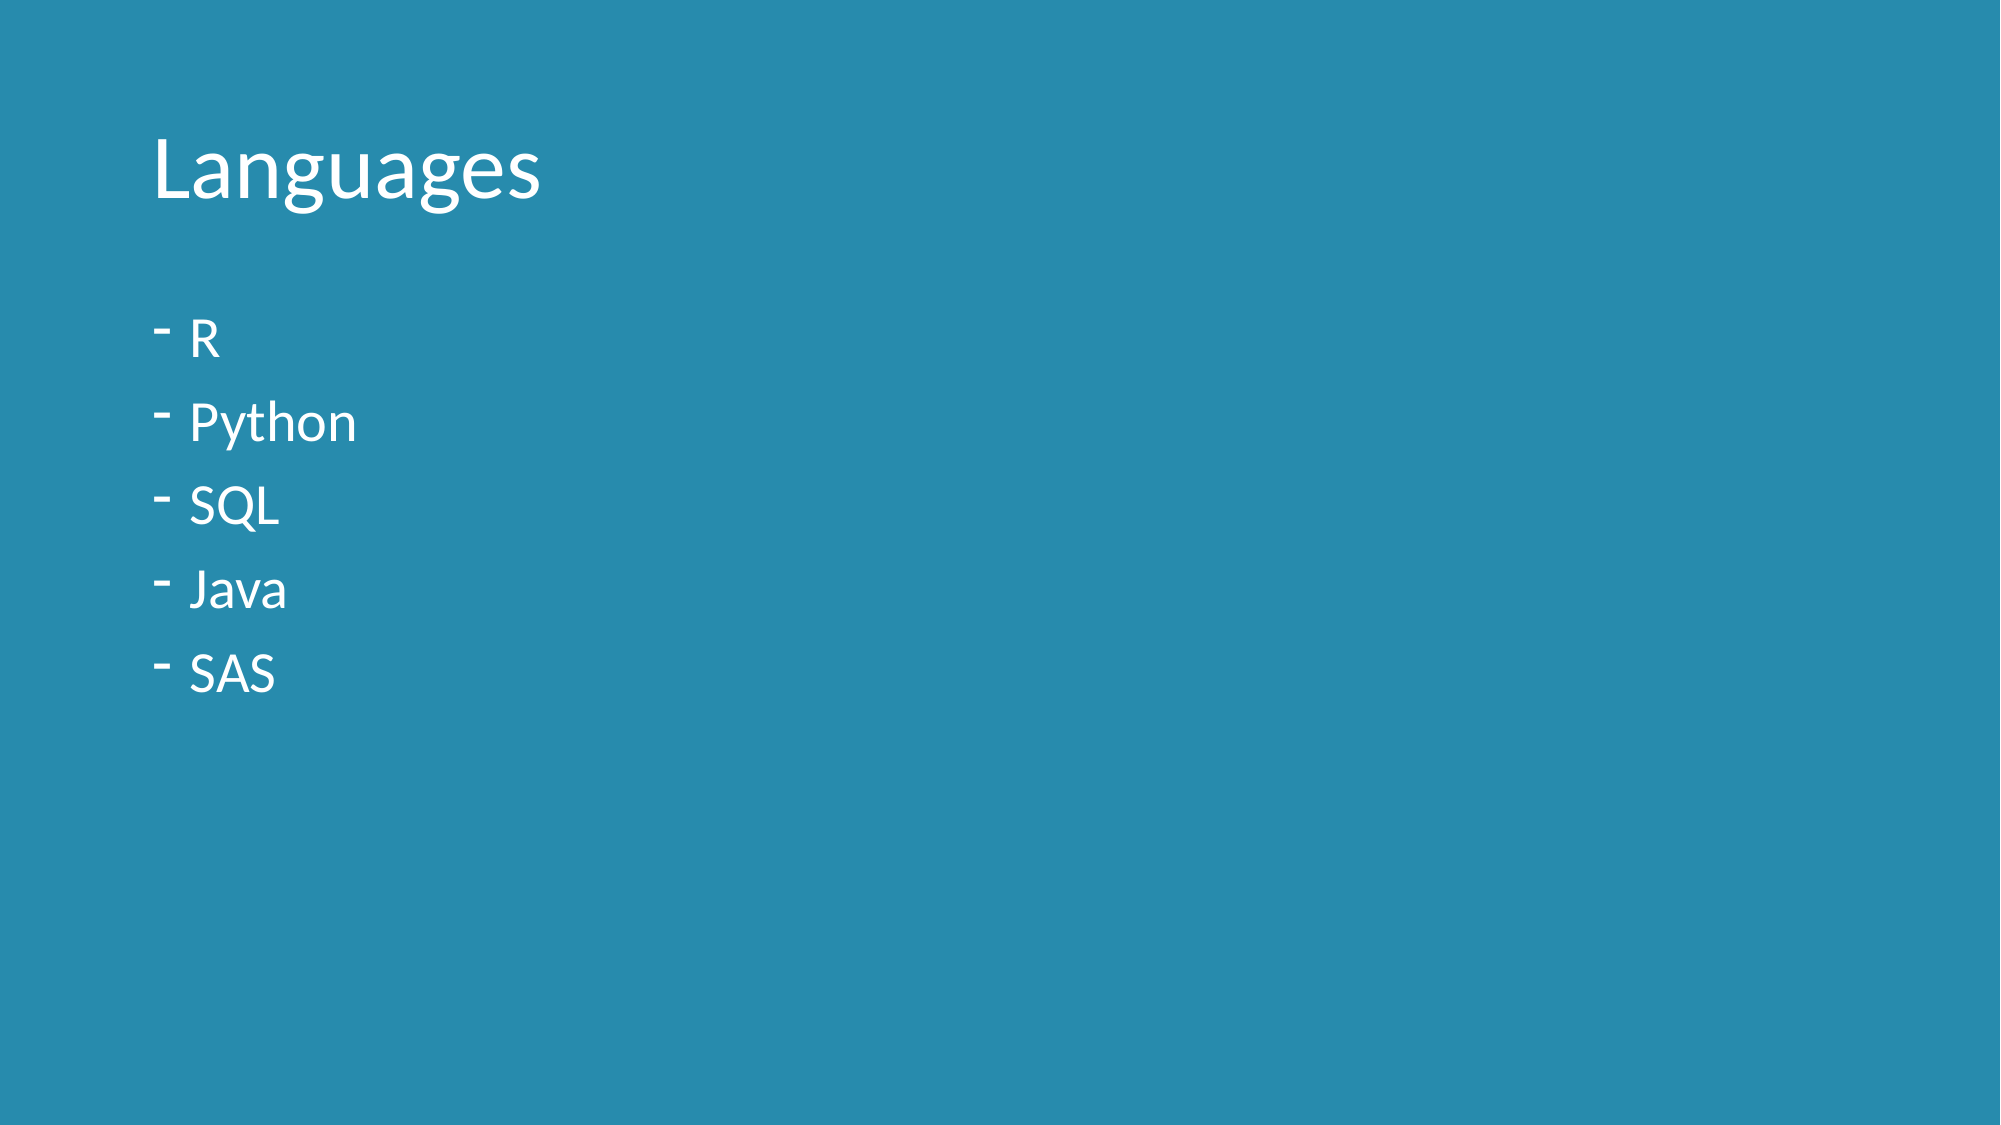

# Languages
R
Python
SQL
Java
SAS